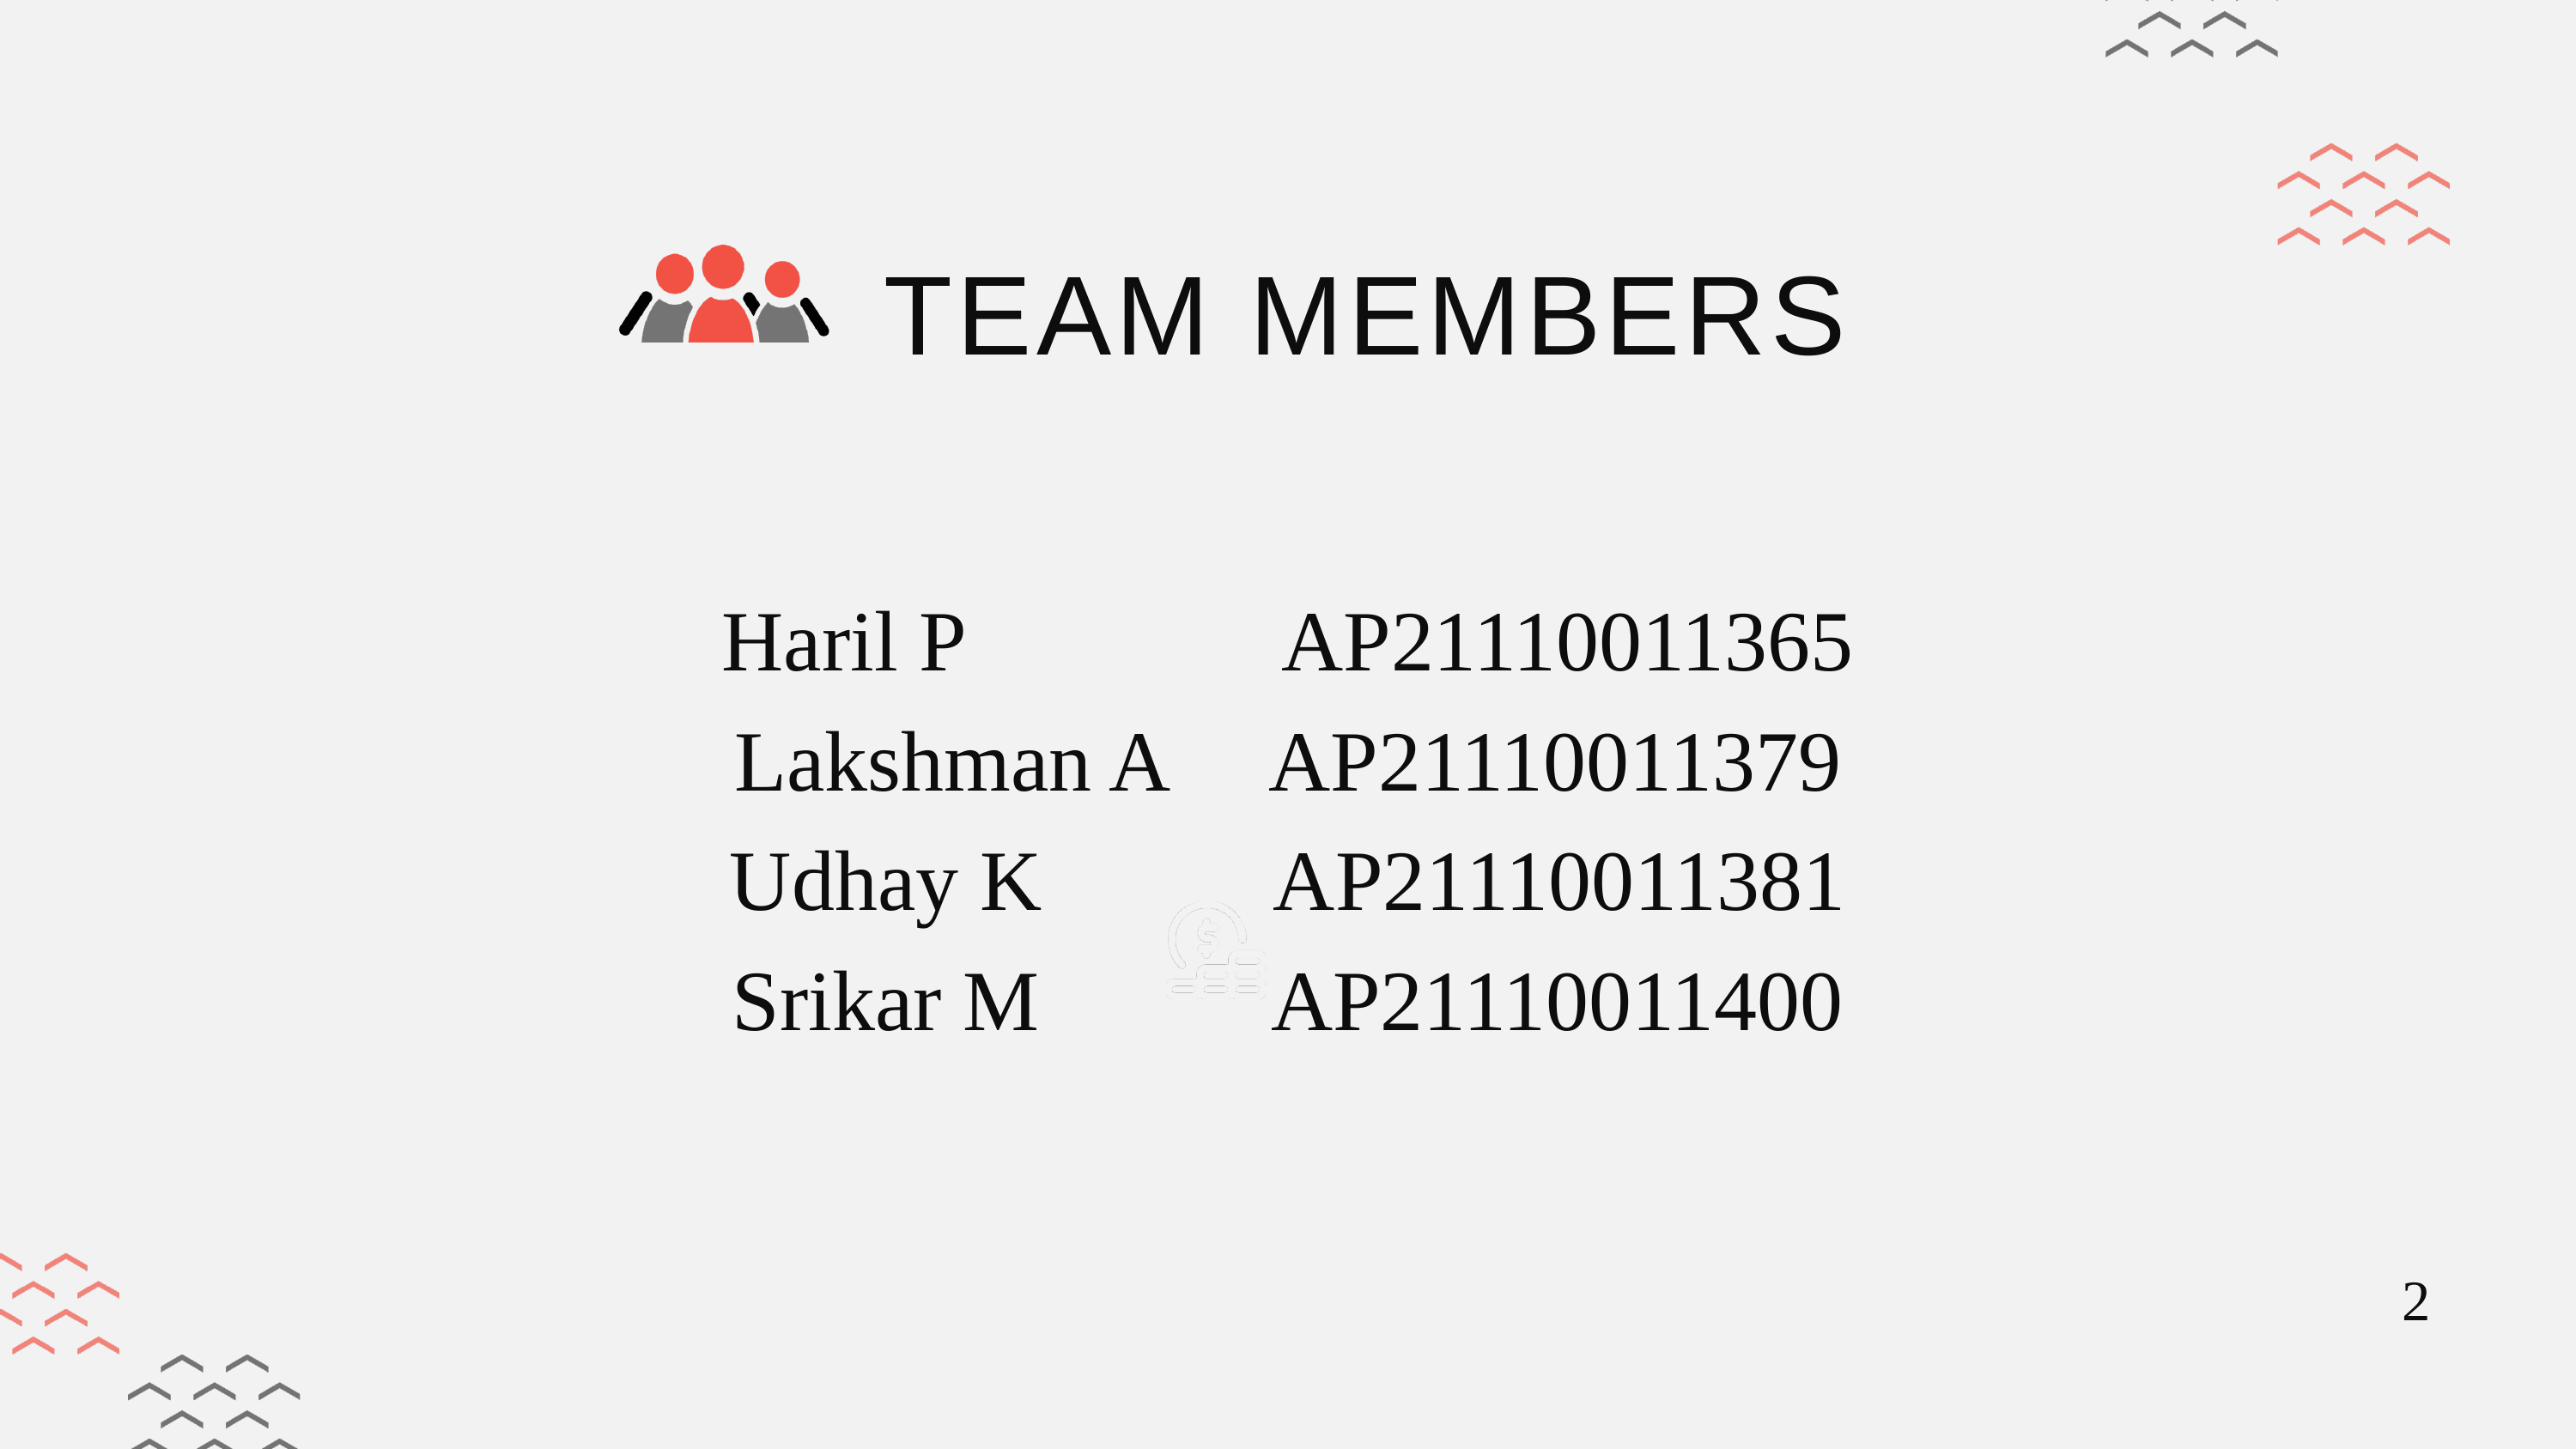

TEAM MEMBERS
Haril P               AP21110011365
Lakshman A     AP21110011379
Udhay K           AP21110011381
Srikar M           AP21110011400

2